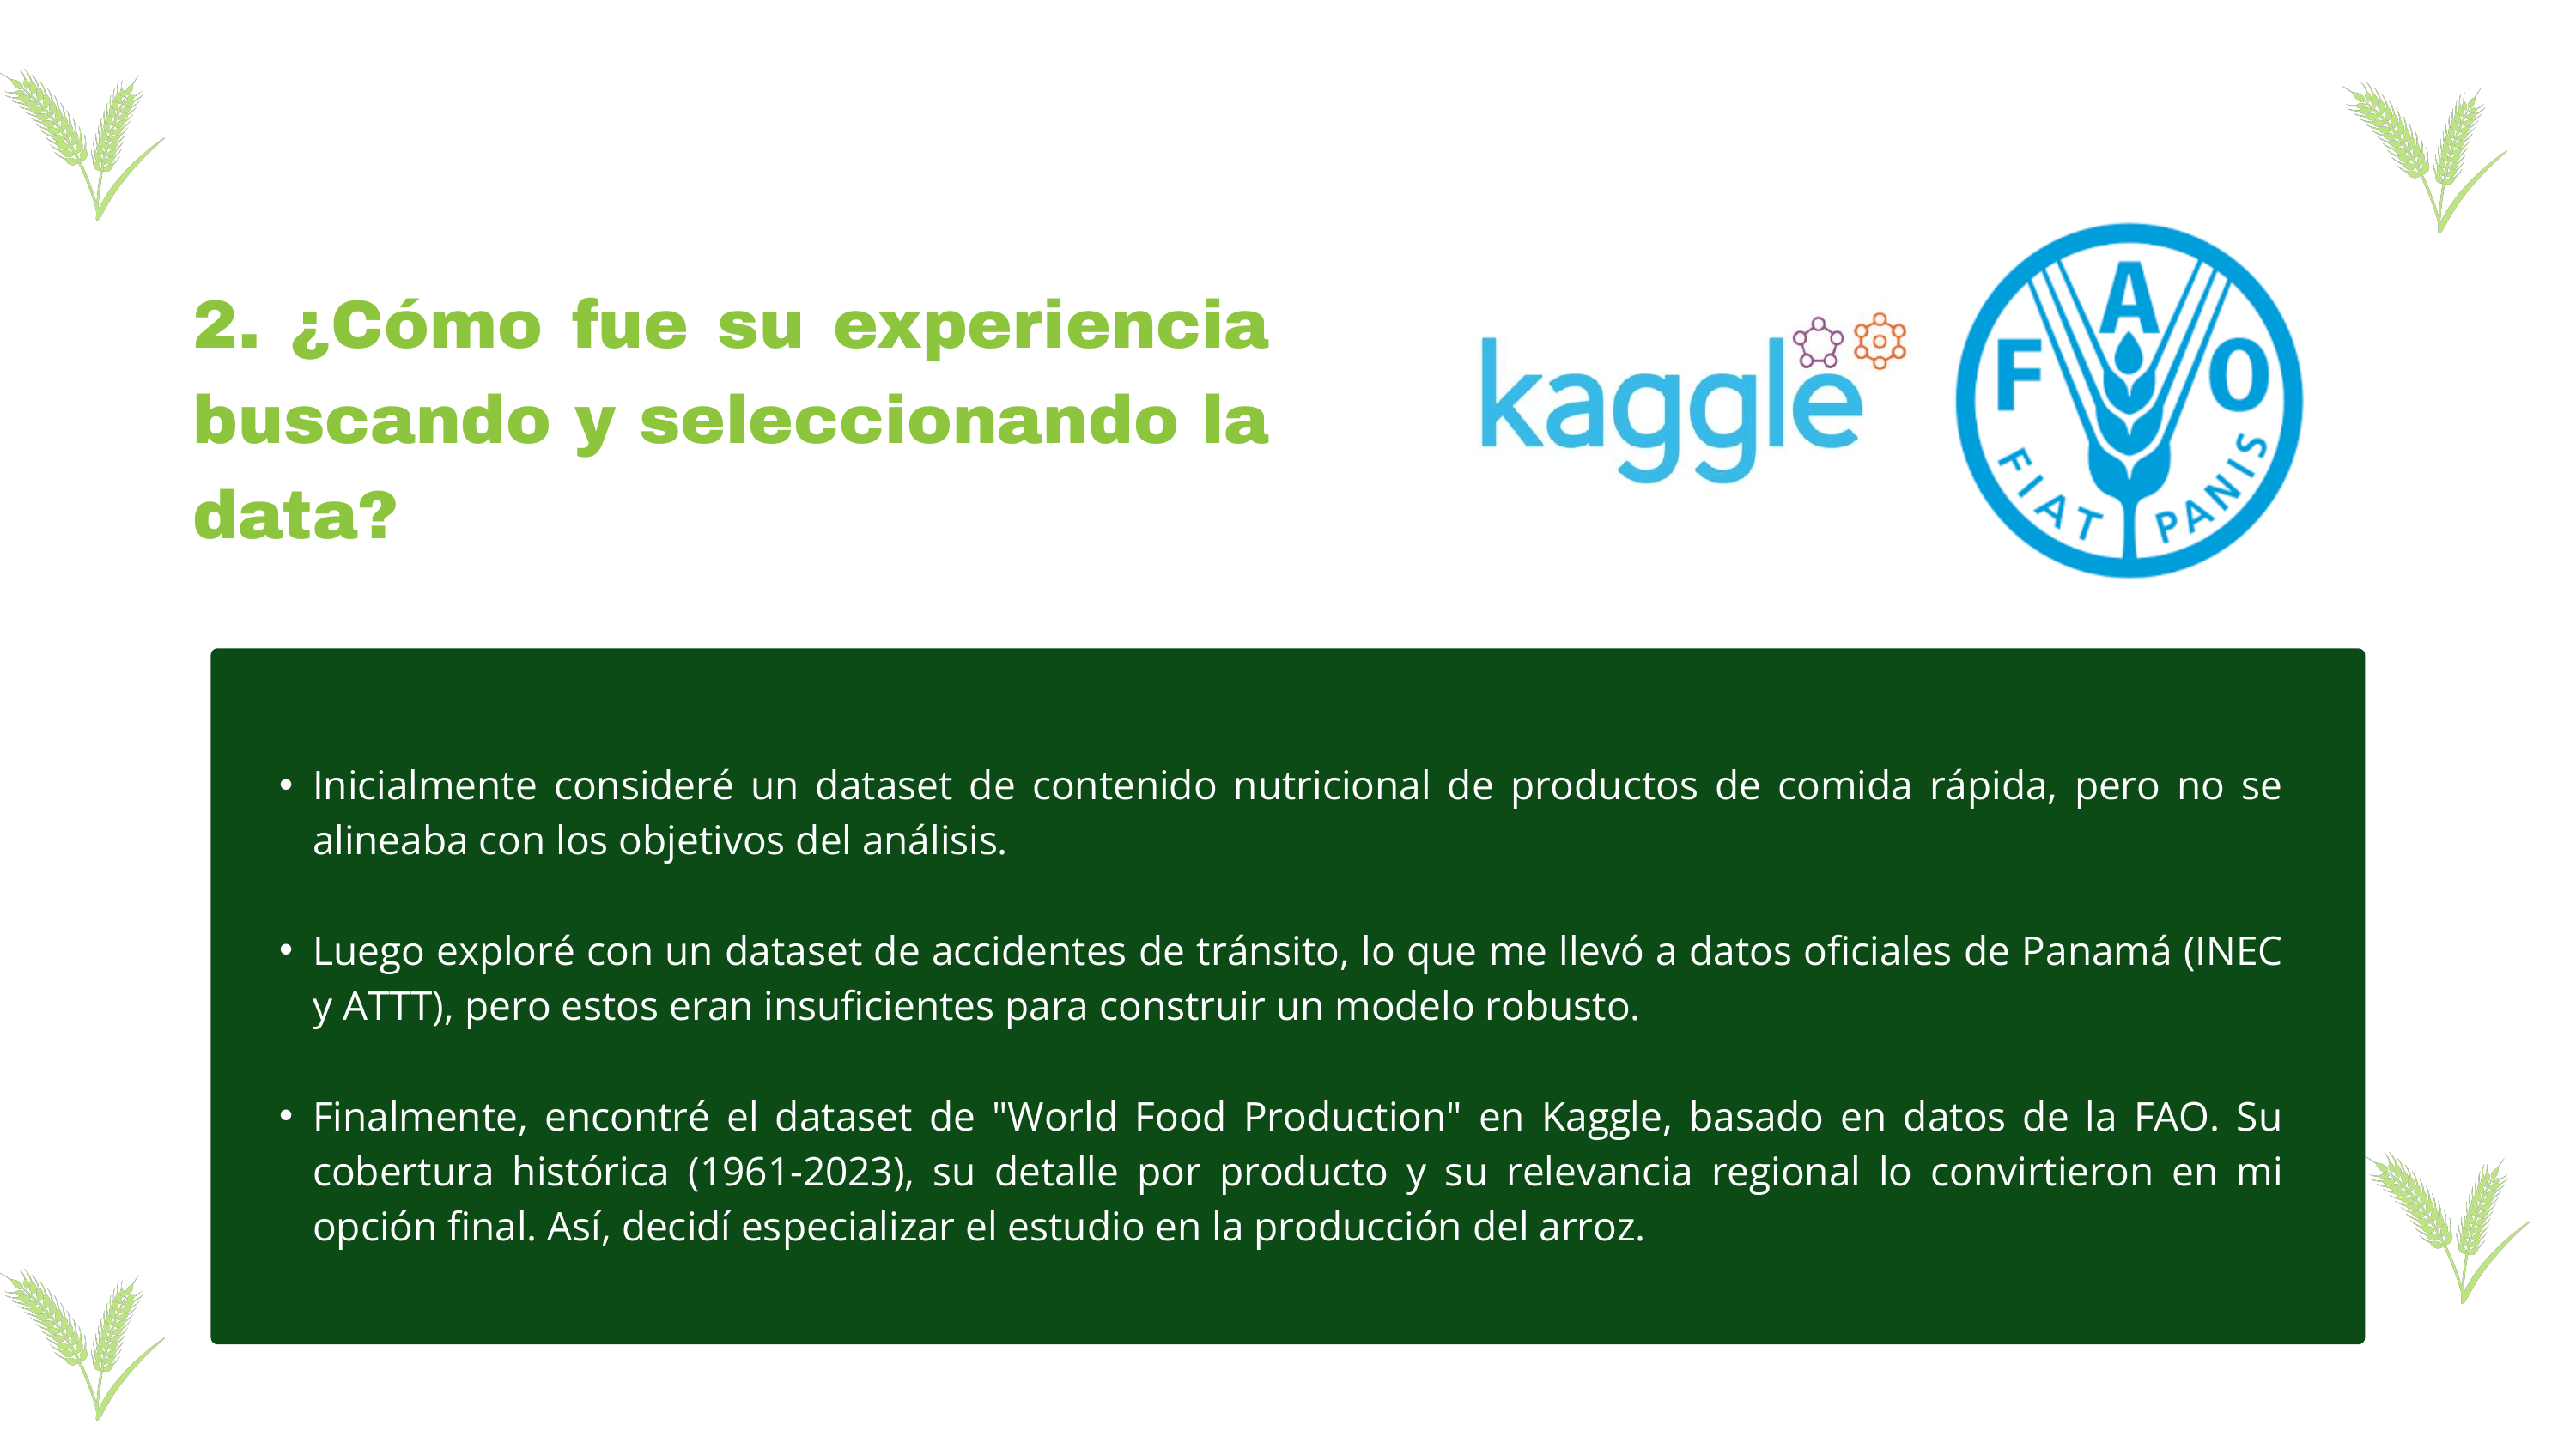

2. ¿Cómo fue su experiencia buscando y seleccionando la data?

Inicialmente consideré un dataset de contenido nutricional de productos de comida rápida, pero no se alineaba con los objetivos del análisis.

Luego exploré con un dataset de accidentes de tránsito, lo que me llevó a datos oficiales de Panamá (INEC y ATTT), pero estos eran insuficientes para construir un modelo robusto.

Finalmente, encontré el dataset de "World Food Production" en Kaggle, basado en datos de la FAO. Su cobertura histórica (1961-2023), su detalle por producto y su relevancia regional lo convirtieron en mi opción final. Así, decidí especializar el estudio en la producción del arroz.